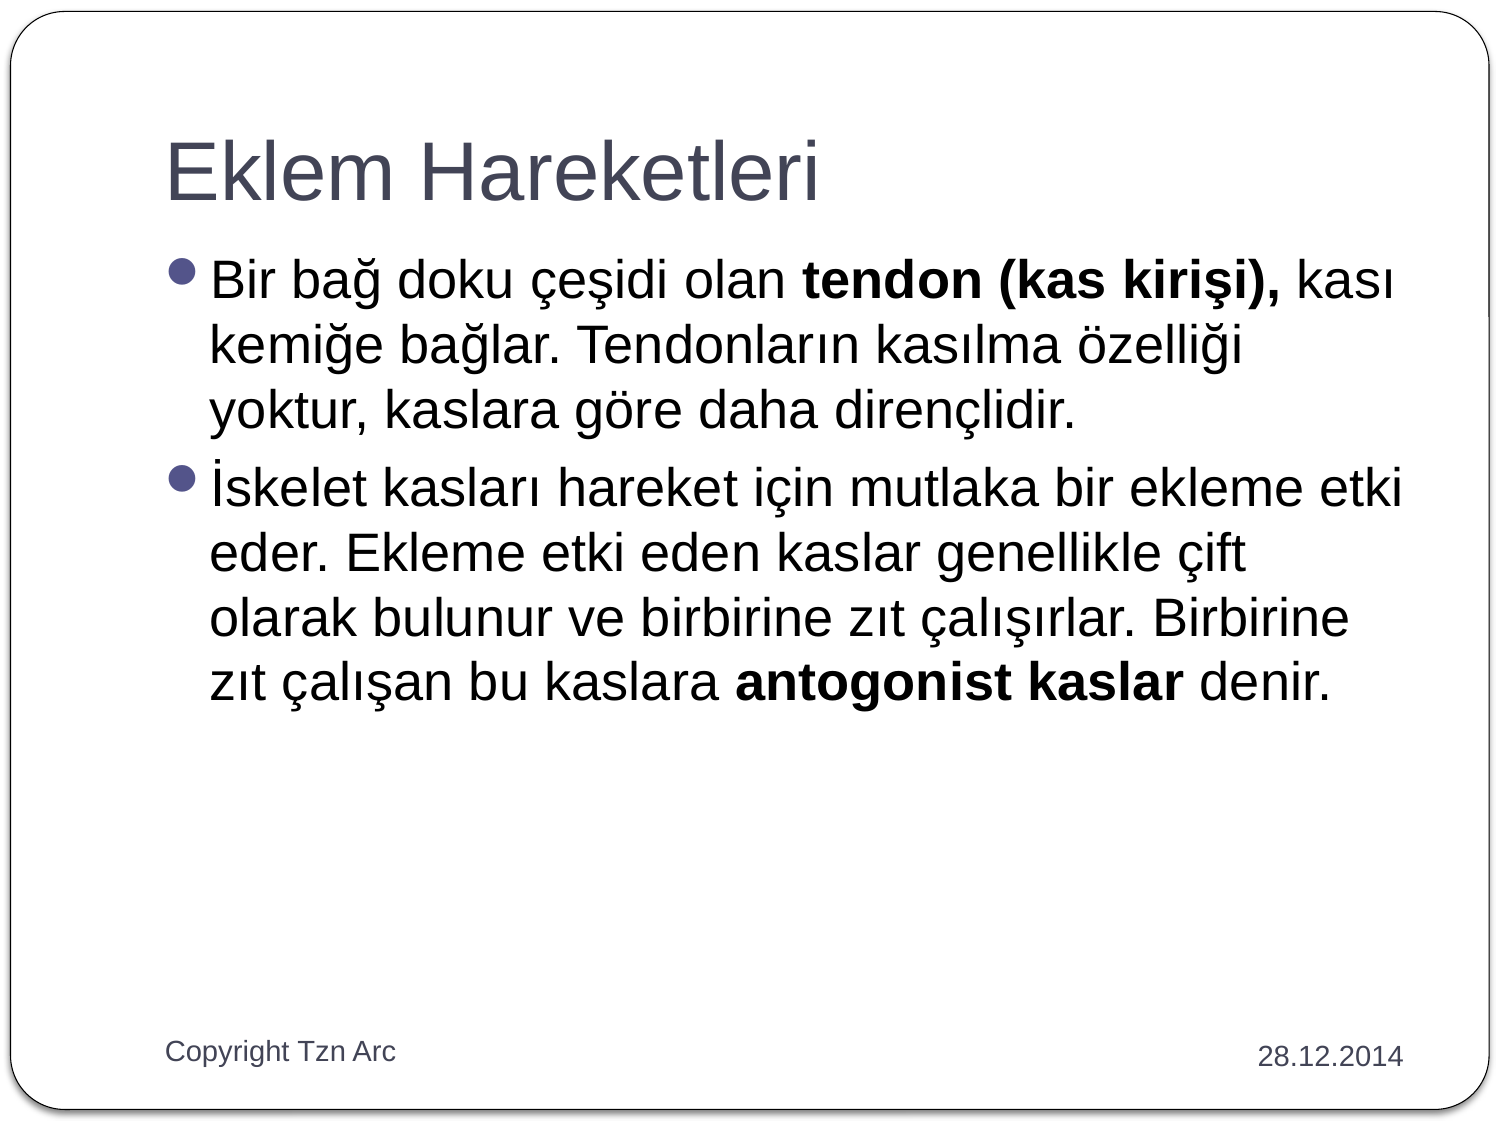

# Eklem Hareketleri
Bir bağ doku çeşidi olan tendon (kas kirişi), kası kemiğe bağlar. Tendonların kasılma özelliği yoktur, kaslara göre daha dirençlidir.
İskelet kasları hareket için mutlaka bir ekleme etki eder. Ekleme etki eden kaslar genellikle çift olarak bulunur ve birbirine zıt çalışırlar. Birbirine zıt çalışan bu kaslara antogonist kaslar denir.
Copyright Tzn Arc
28.12.2014